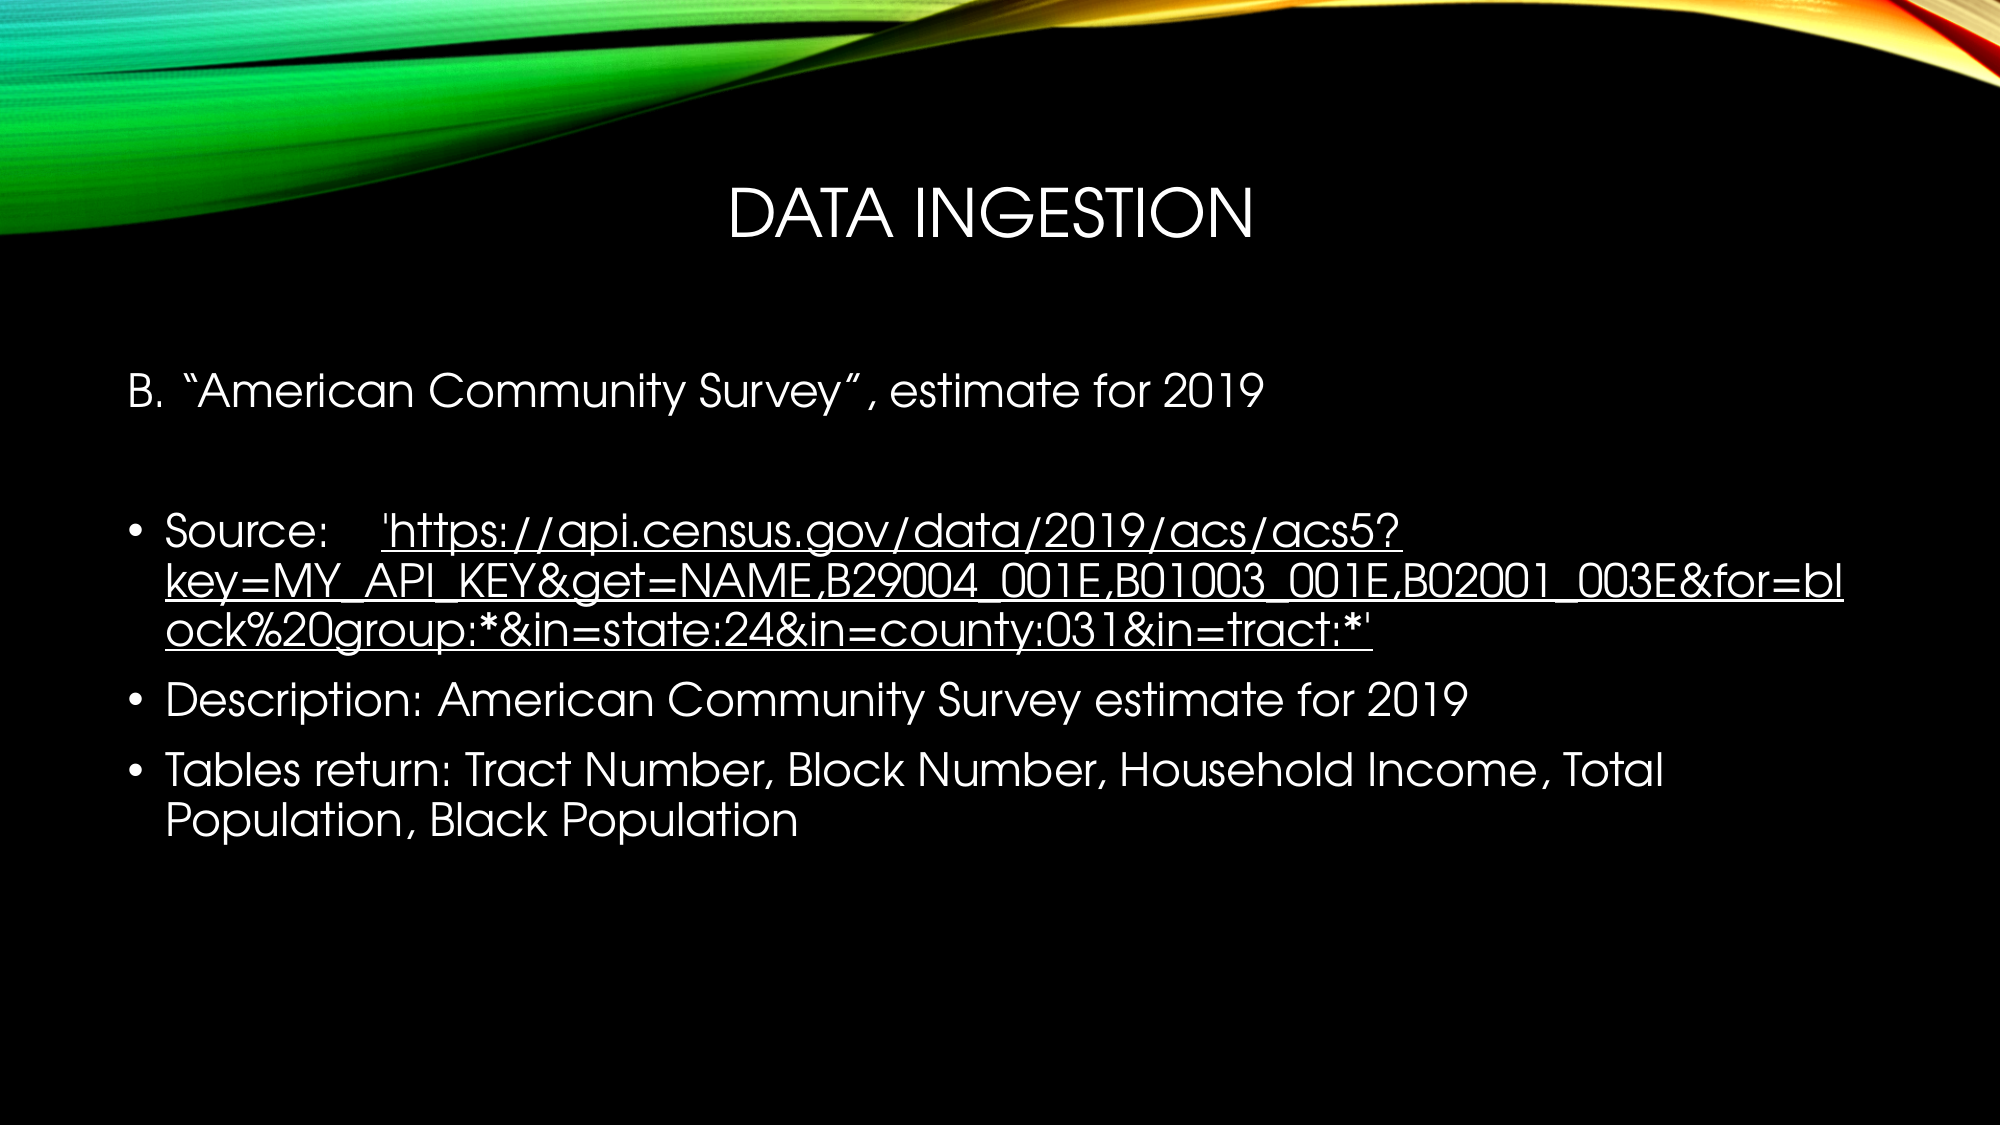

# Data ingestion
B. “American Community Survey”, estimate for 2019

Source:    'https://api.census.gov/data/2019/acs/acs5?key=MY_API_KEY&get=NAME,B29004_001E,B01003_001E,B02001_003E&for=block%20group:*&in=state:24&in=county:031&in=tract:*'
Description: American Community Survey estimate for 2019
Tables return: Tract Number, Block Number, Household Income, Total Population, Black Population